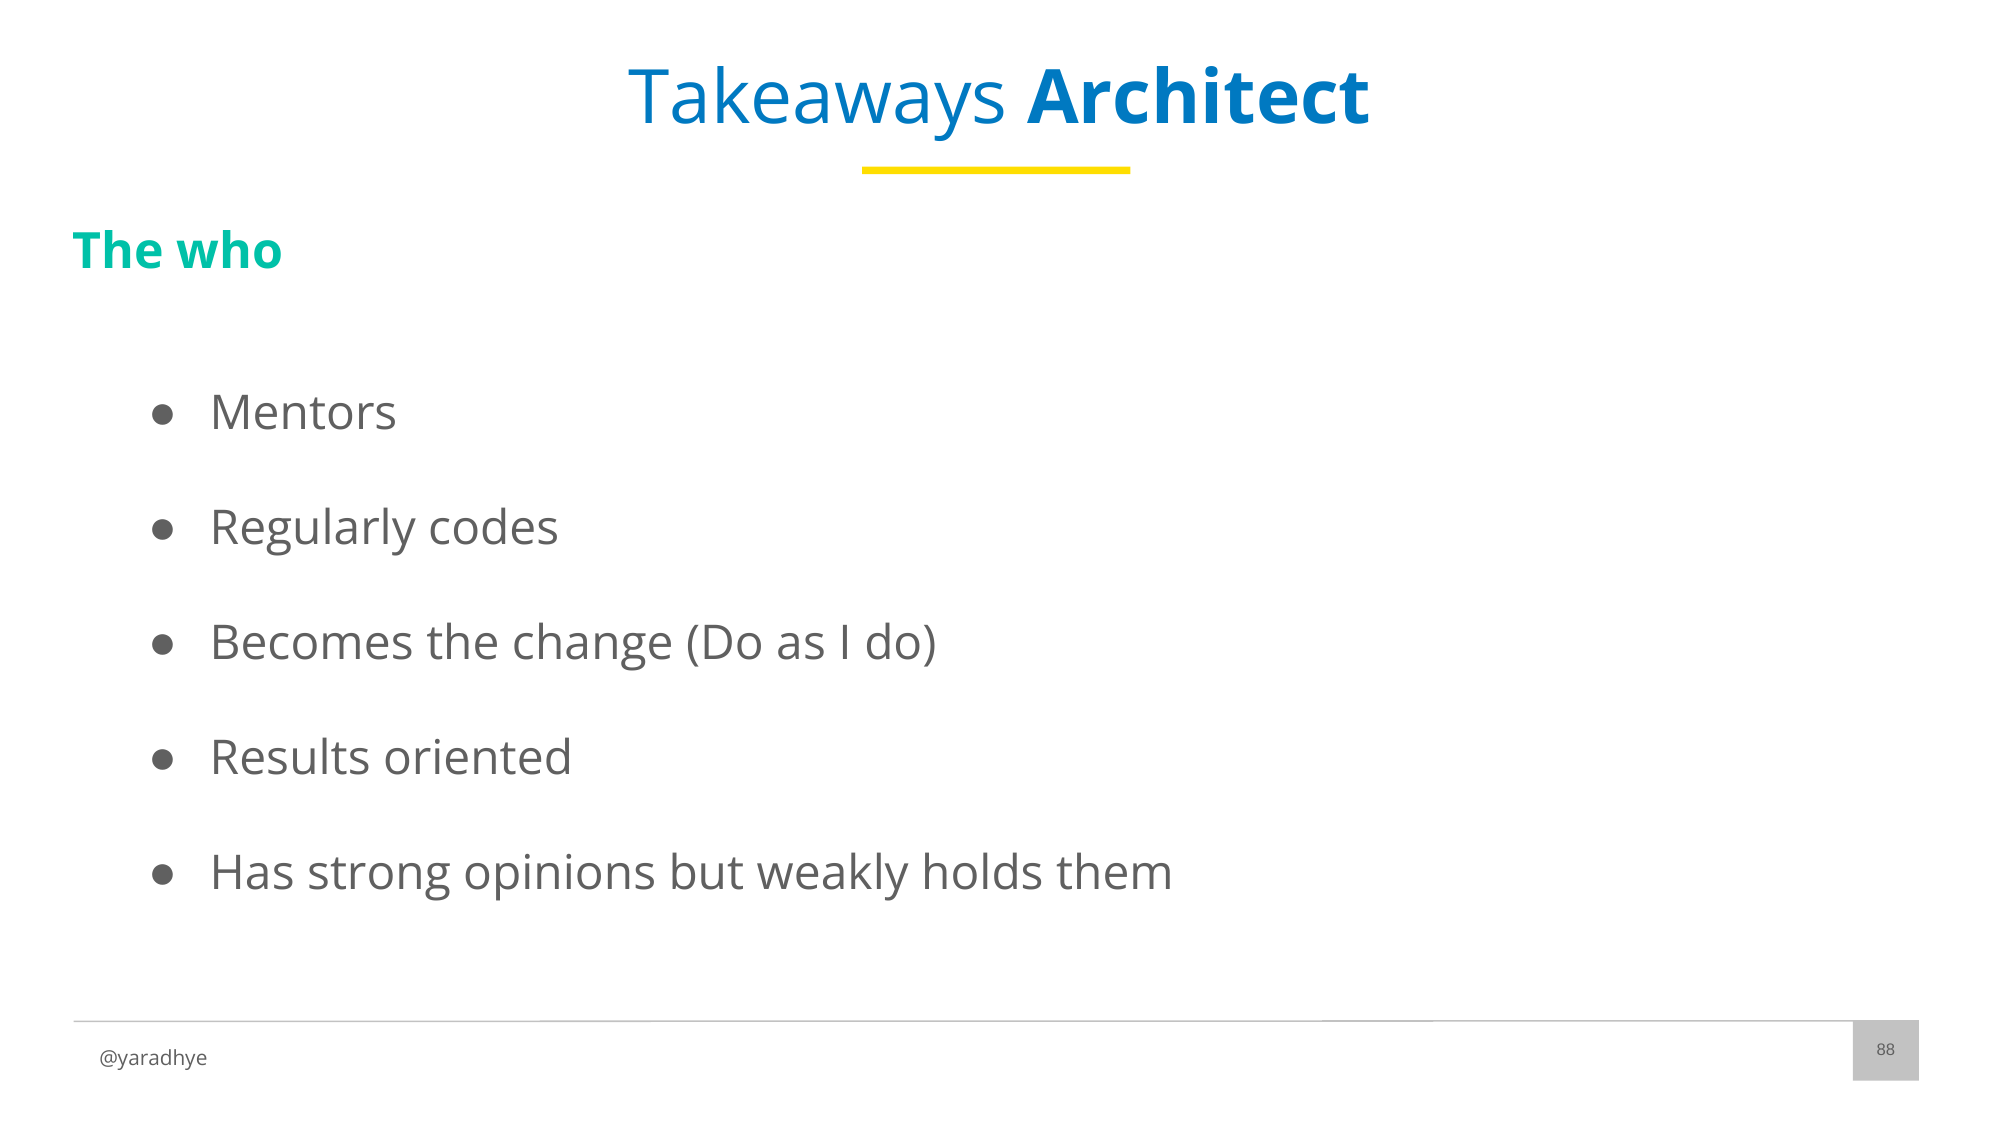

# Takeaways Architect
The who
Mentors
Regularly codes
Becomes the change (Do as I do)
Results oriented
Has strong opinions but weakly holds them